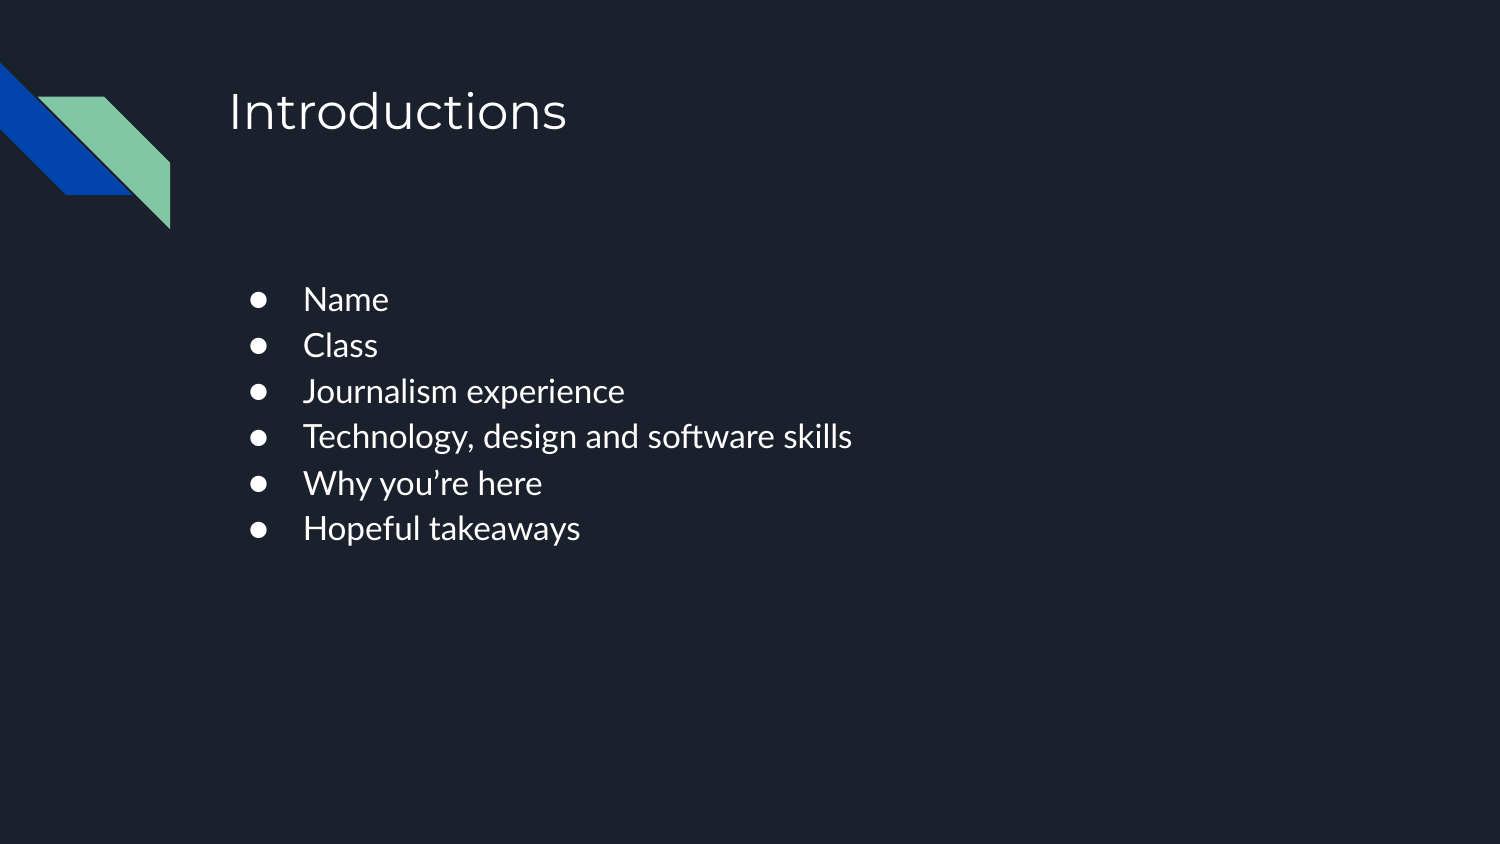

# Introductions
Name
Class
Journalism experience
Technology, design and software skills
Why you’re here
Hopeful takeaways